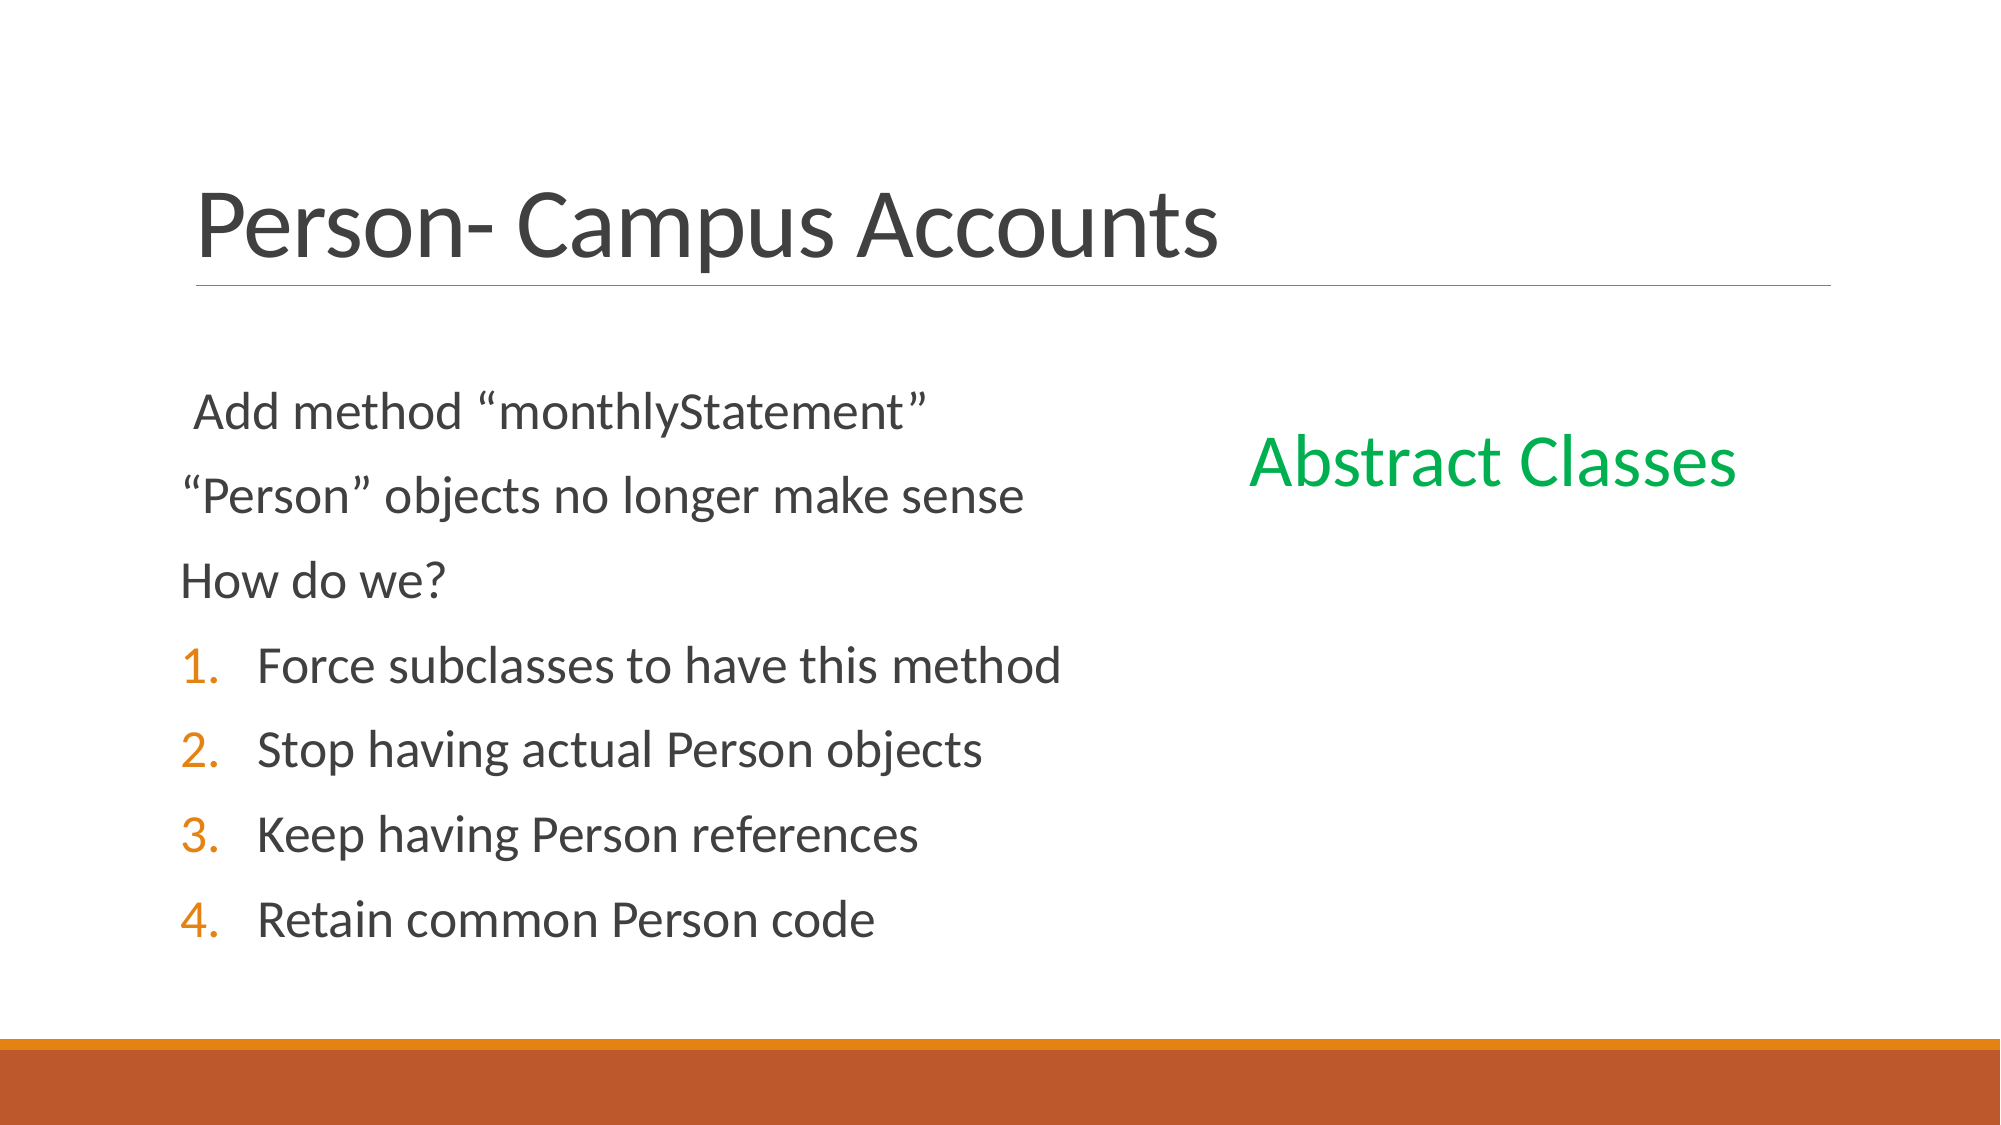

# Person- Campus Accounts

Add method “monthlyStatement”
“Person” objects no longer make sense
How do we?
Force subclasses to have this method
Stop having actual Person objects
Keep having Person references
Retain common Person code
Abstract Classes